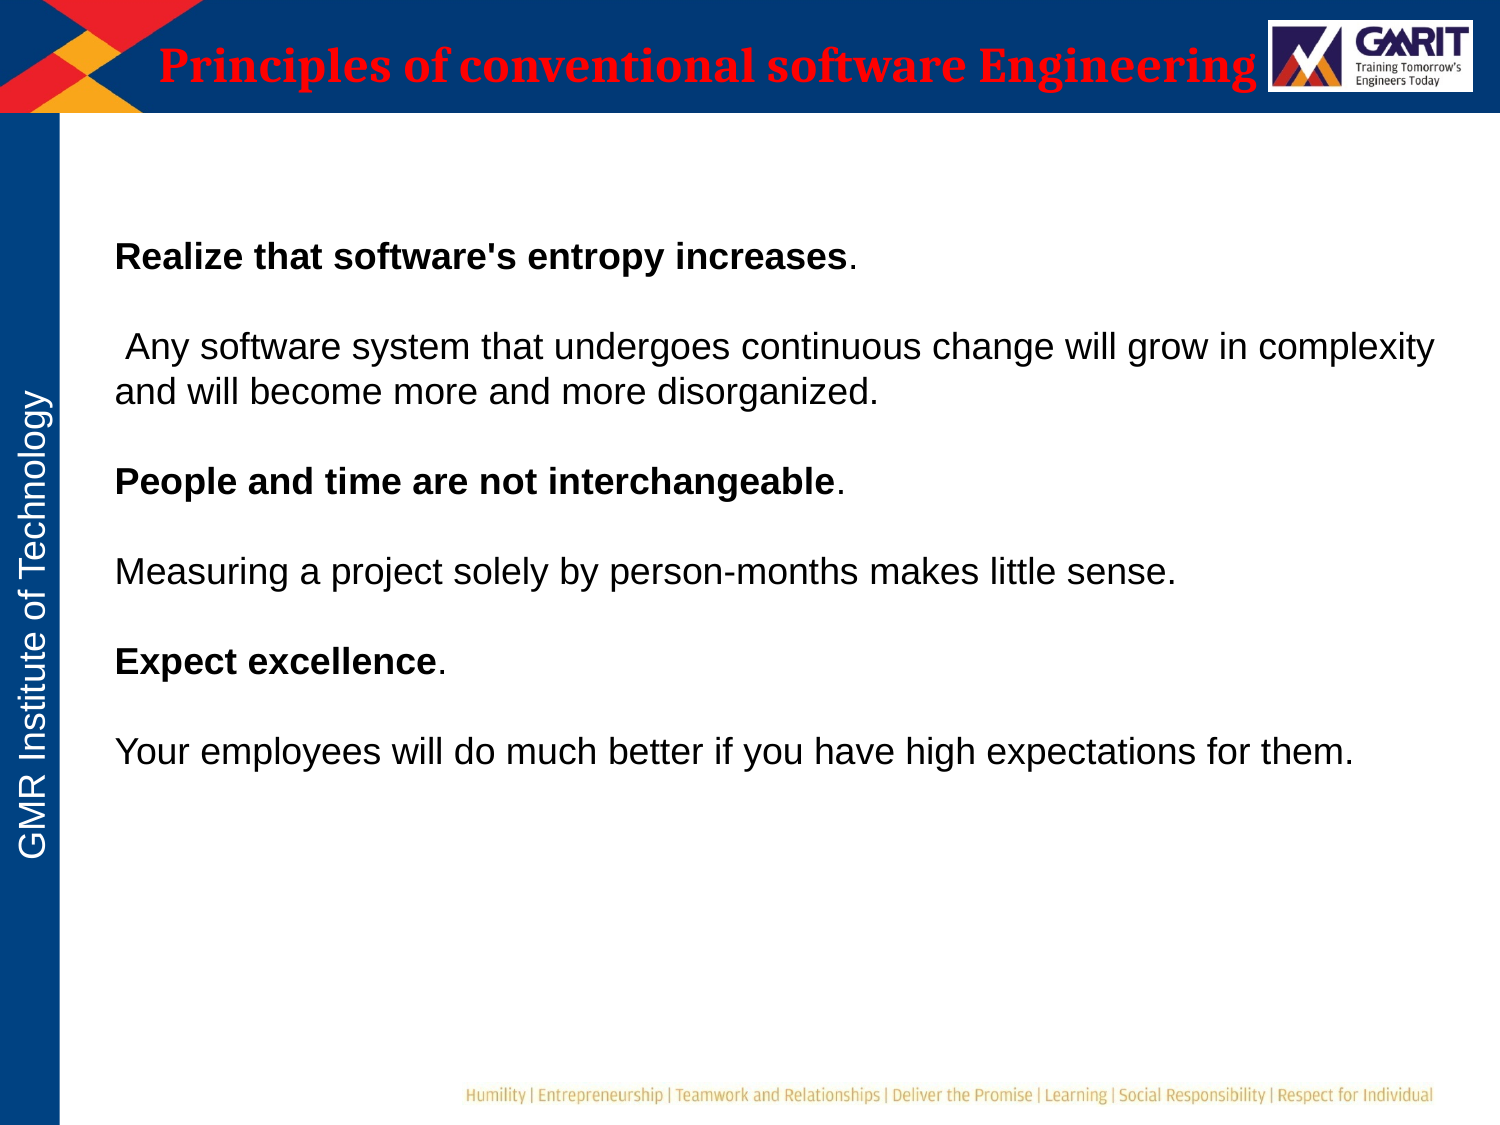

# Principles of conventional software Engineering

Realize that software's entropy increases.

 Any software system that undergoes continuous change will grow in complexity and will become more and more disorganized.
People and time are not interchangeable.

Measuring a project solely by person-months makes little sense.
Expect excellence.

Your employees will do much better if you have high expectations for them.